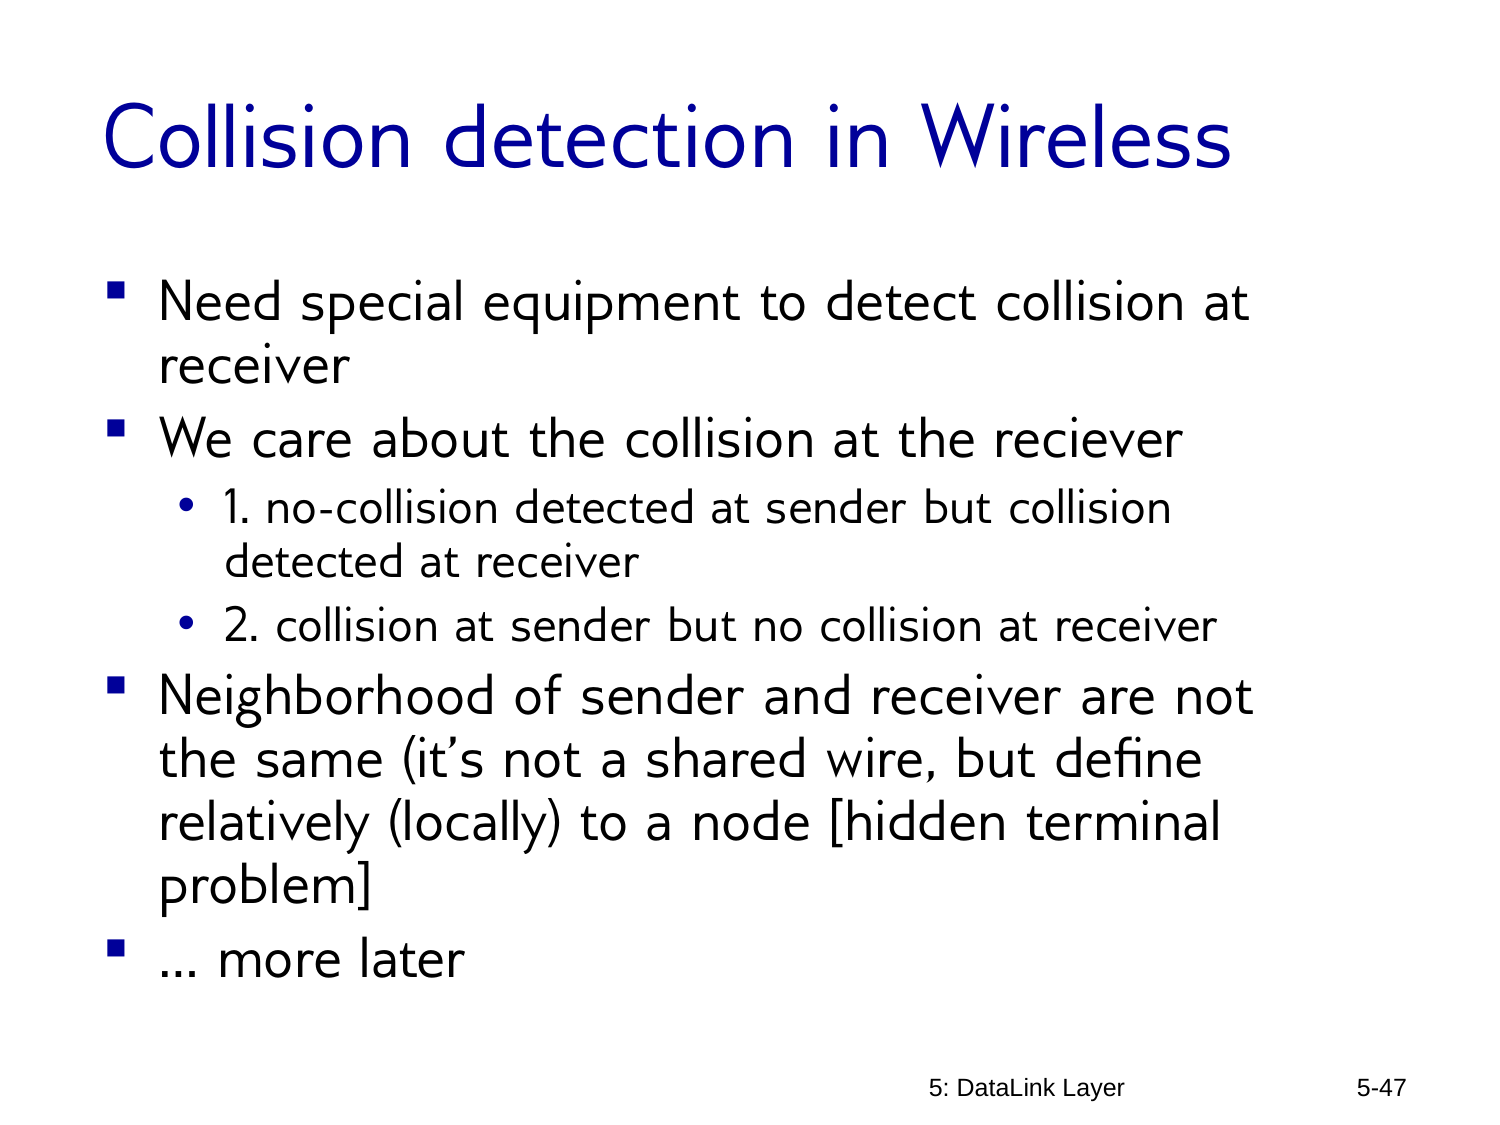

# Collision detection in Wireless
Need special equipment to detect collision at receiver
We care about the collision at the reciever
1. no-collision detected at sender but collision detected at receiver
2. collision at sender but no collision at receiver
Neighborhood of sender and receiver are not the same (it’s not a shared wire, but define relatively (locally) to a node [hidden terminal problem]
… more later
5: DataLink Layer
5-47